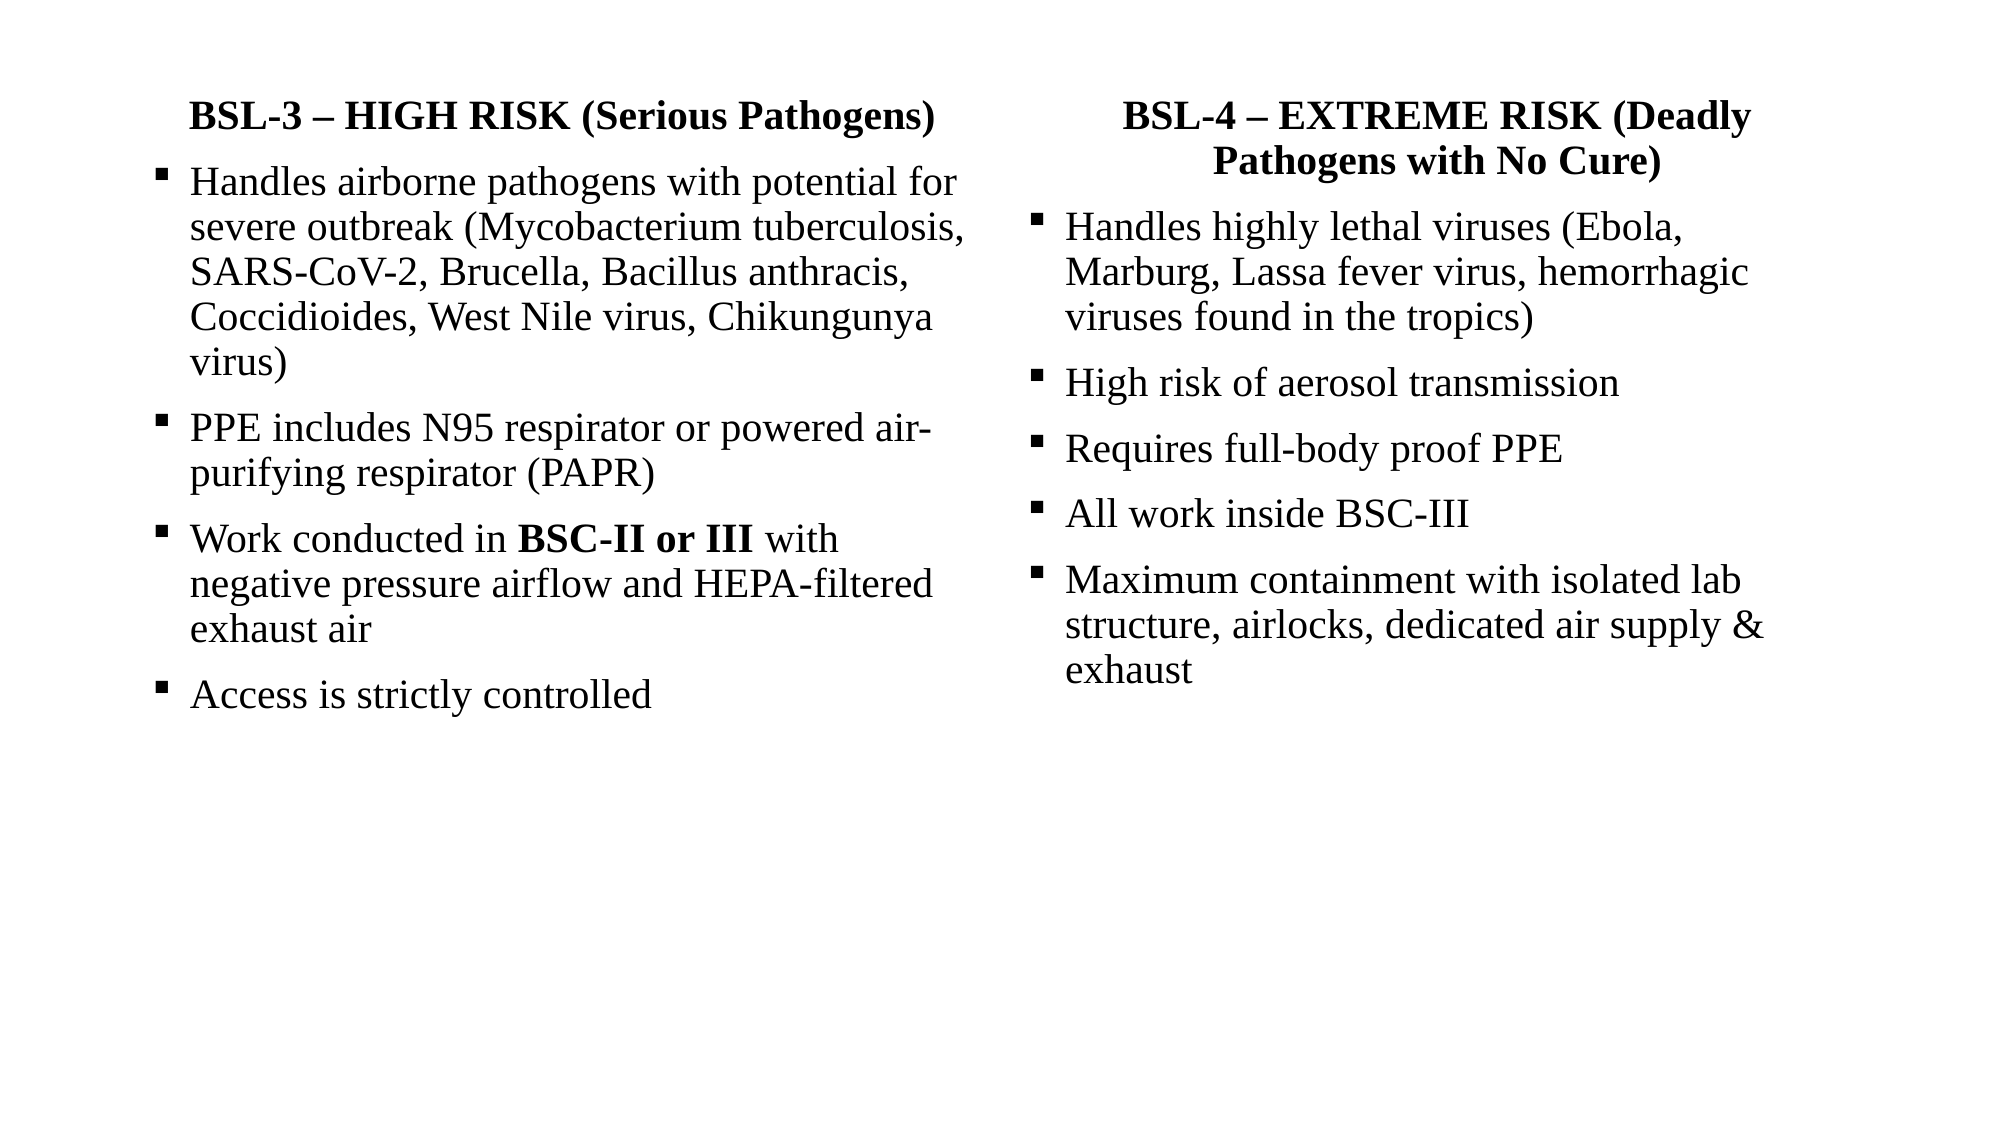

#
BSL-3 – HIGH RISK (Serious Pathogens)
Handles airborne pathogens with potential for severe outbreak (Mycobacterium tuberculosis, SARS-CoV-2, Brucella, Bacillus anthracis, Coccidioides, West Nile virus, Chikungunya virus)
PPE includes N95 respirator or powered air-purifying respirator (PAPR)
Work conducted in BSC-II or III with negative pressure airflow and HEPA-filtered exhaust air
Access is strictly controlled
BSL-4 – EXTREME RISK (Deadly Pathogens with No Cure)
Handles highly lethal viruses (Ebola, Marburg, Lassa fever virus, hemorrhagic viruses found in the tropics)
High risk of aerosol transmission
Requires full-body proof PPE
All work inside BSC-III
Maximum containment with isolated lab structure, airlocks, dedicated air supply & exhaust